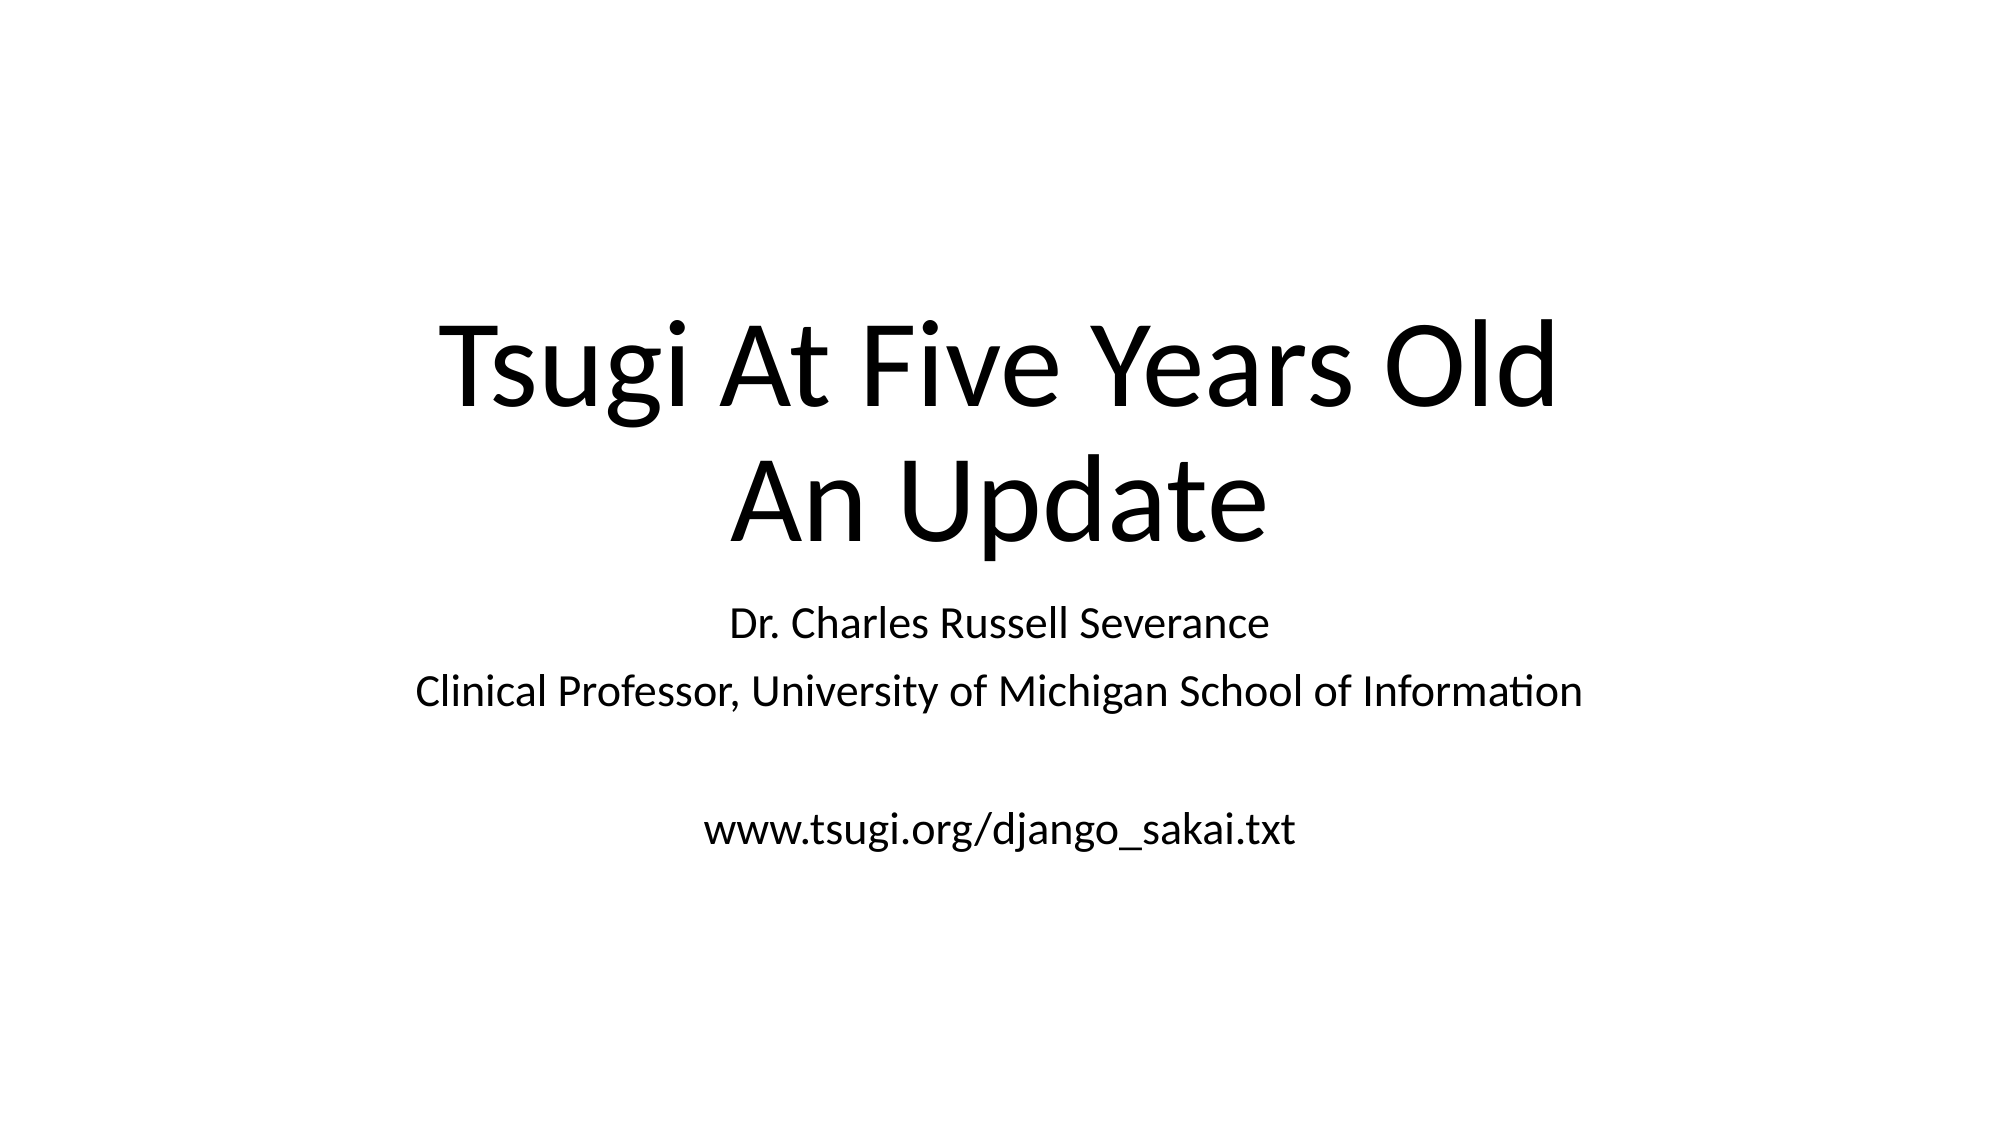

# Tsugi At Five Years Old An Update
Dr. Charles Russell Severance
Clinical Professor, University of Michigan School of Information

www.tsugi.org/django_sakai.txt